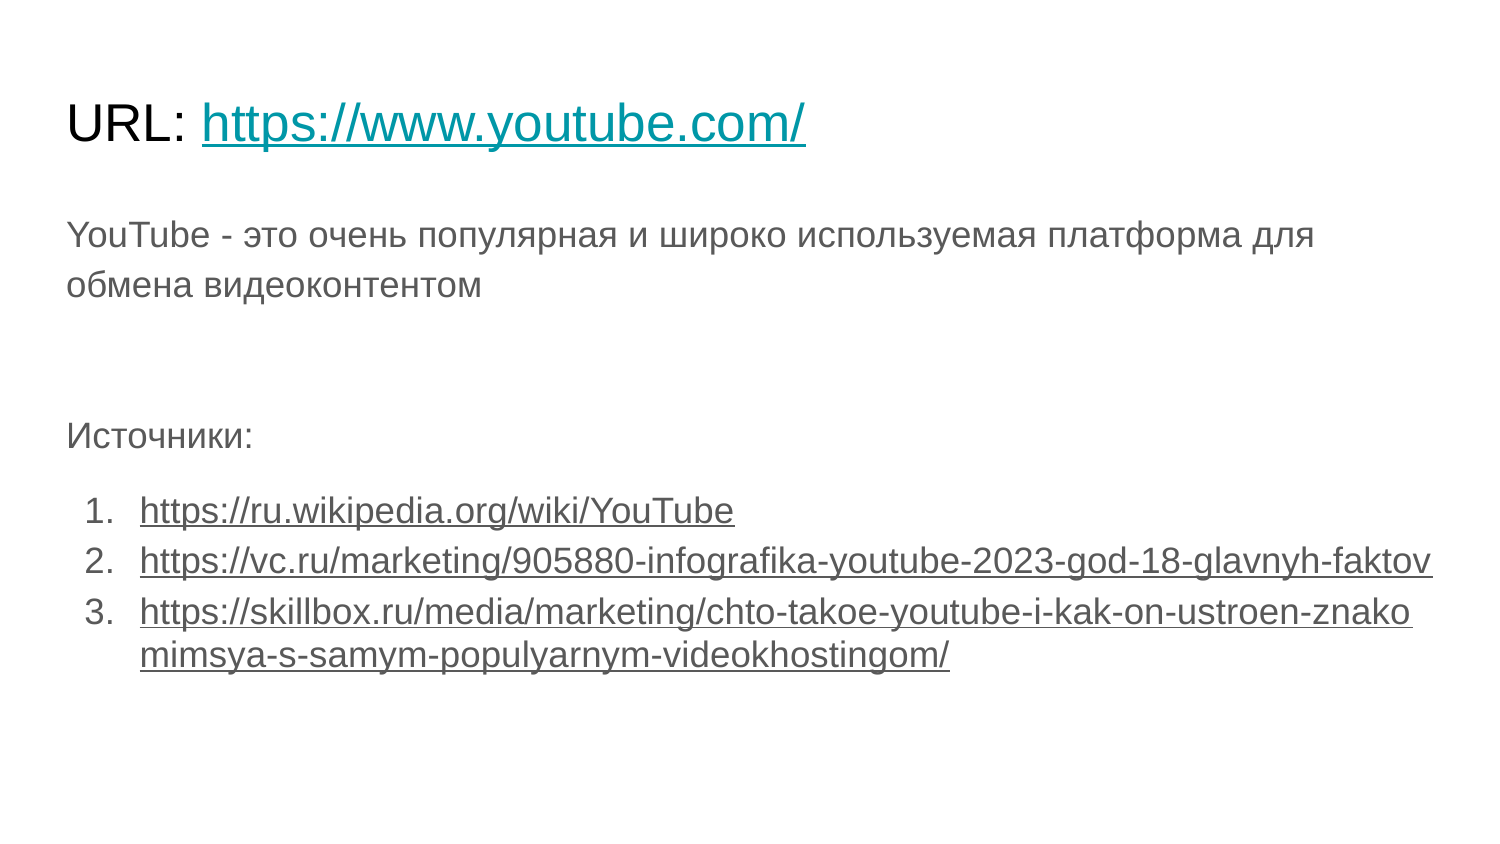

# URL: https://www.youtube.com/
YouTube - это очень популярная и широко используемая платформа для обмена видеоконтентом

Источники:
https://ru.wikipedia.org/wiki/YouTube
https://vc.ru/marketing/905880-infografika-youtube-2023-god-18-glavnyh-faktov
https://skillbox.ru/media/marketing/chto-takoe-youtube-i-kak-on-ustroen-znakomimsya-s-samym-populyarnym-videokhostingom/